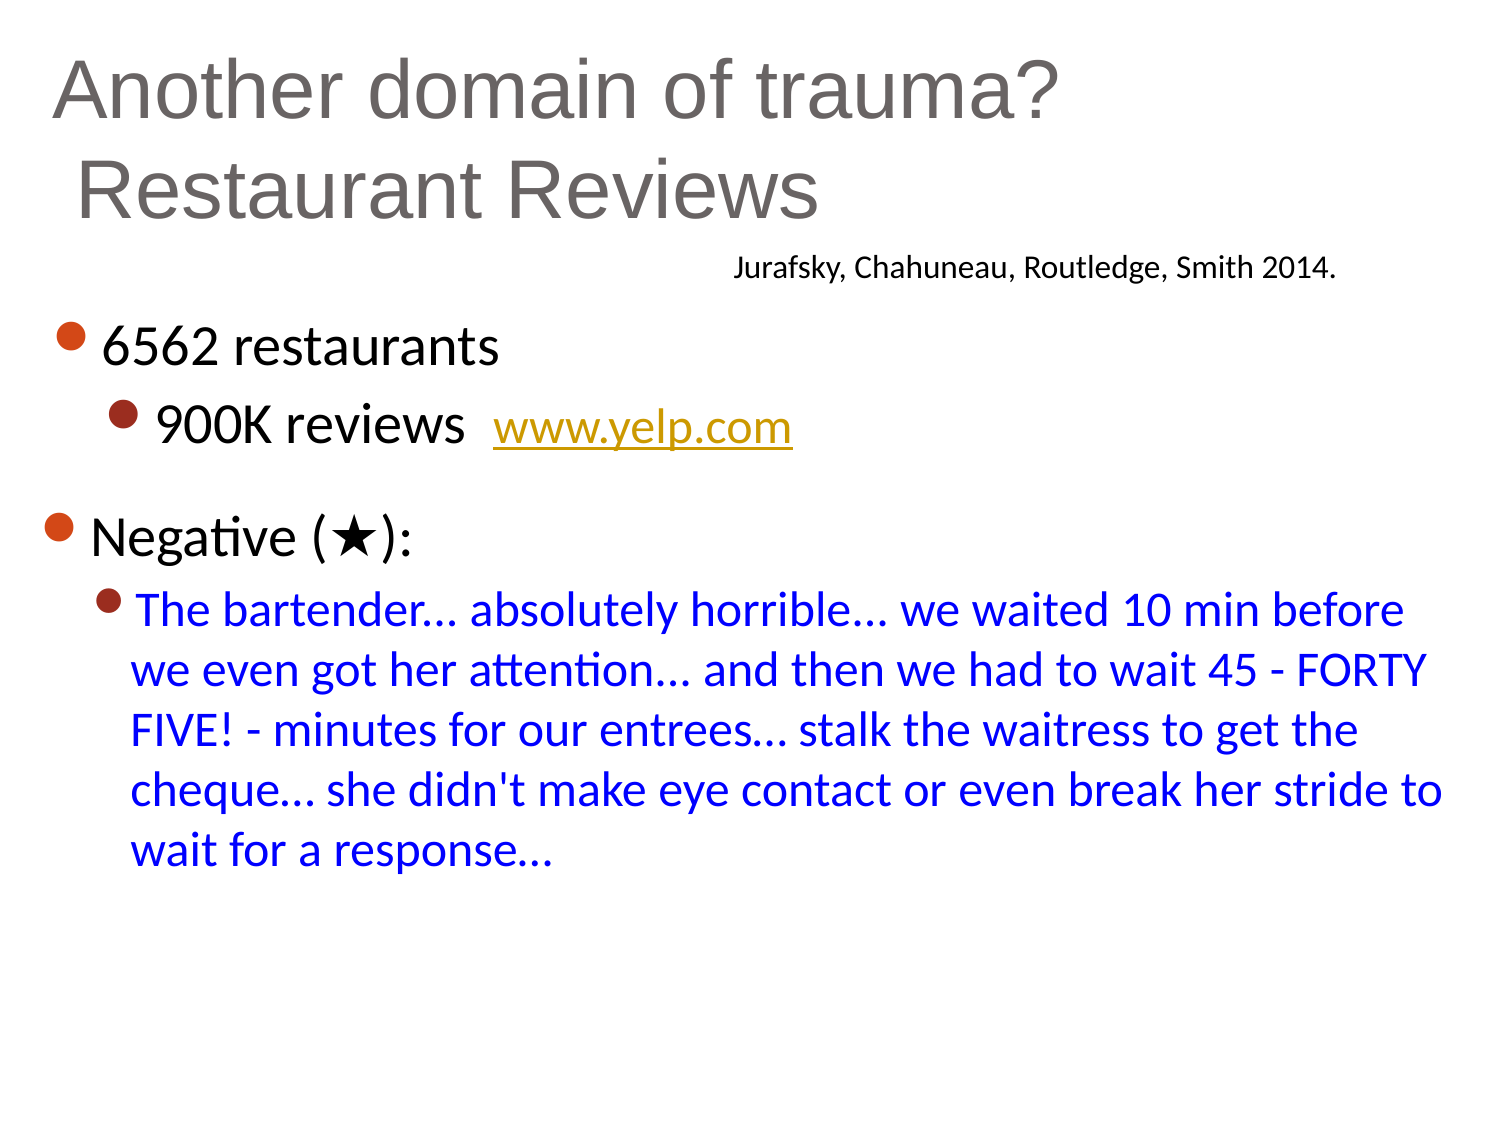

# Another domain of trauma? Restaurant Reviews
Jurafsky, Chahuneau, Routledge, Smith 2014.
6562 restaurants
900K reviews  www.yelp.com

Negative (★):
The bartender... absolutely horrible... we waited 10 min before we even got her attention... and then we had to wait 45 - FORTY FIVE! - minutes for our entrees… stalk the waitress to get the cheque… she didn't make eye contact or even break her stride to wait for a response…